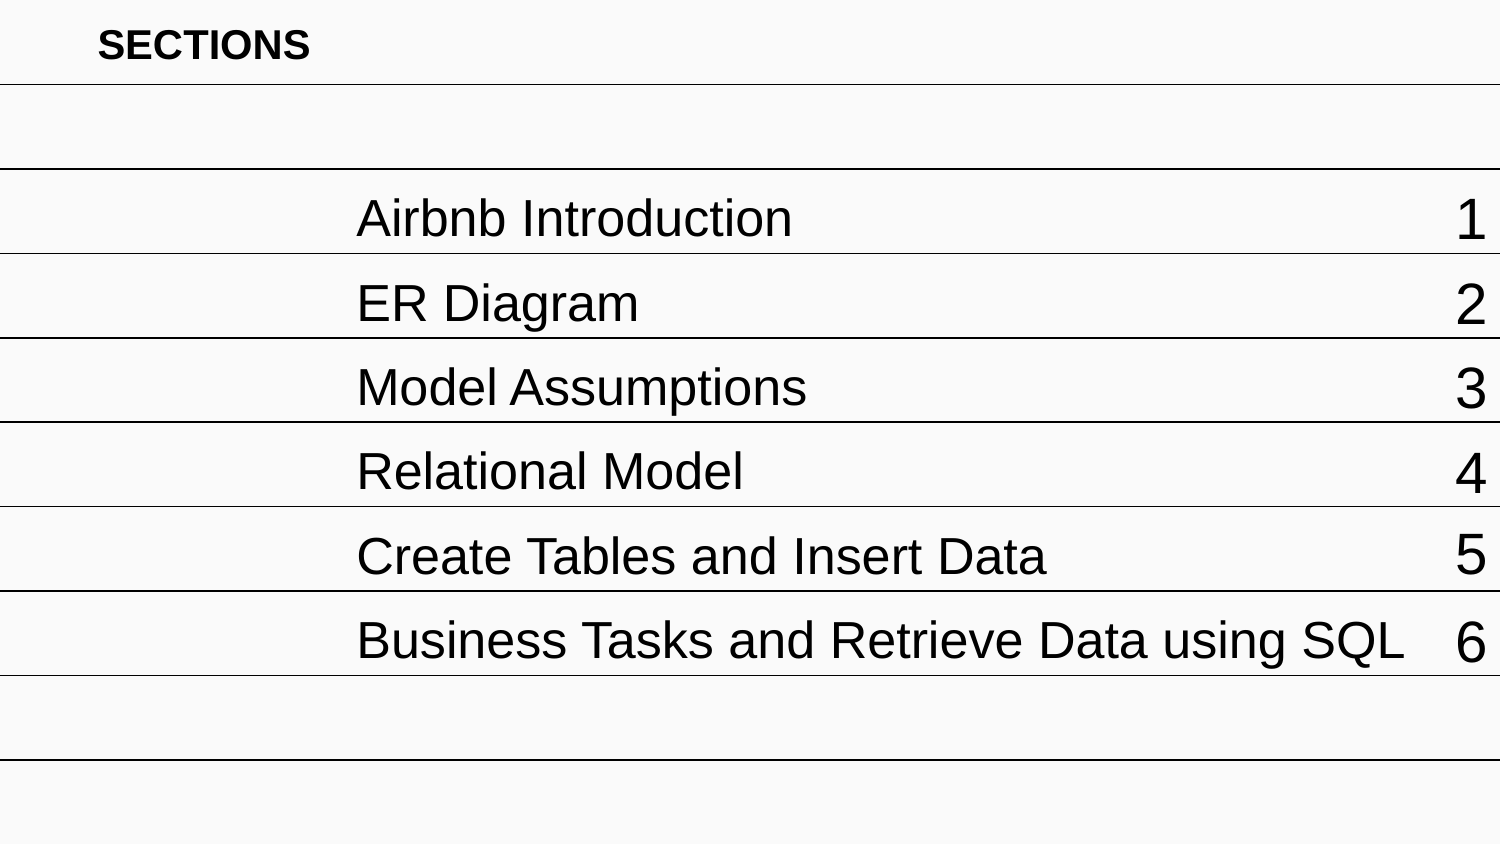

# SECTIONS
Airbnb Introduction
1
ER Diagram
2
3
Model Assumptions
4
Relational Model
5
Create Tables and Insert Data
6
Business Tasks and Retrieve Data using SQL